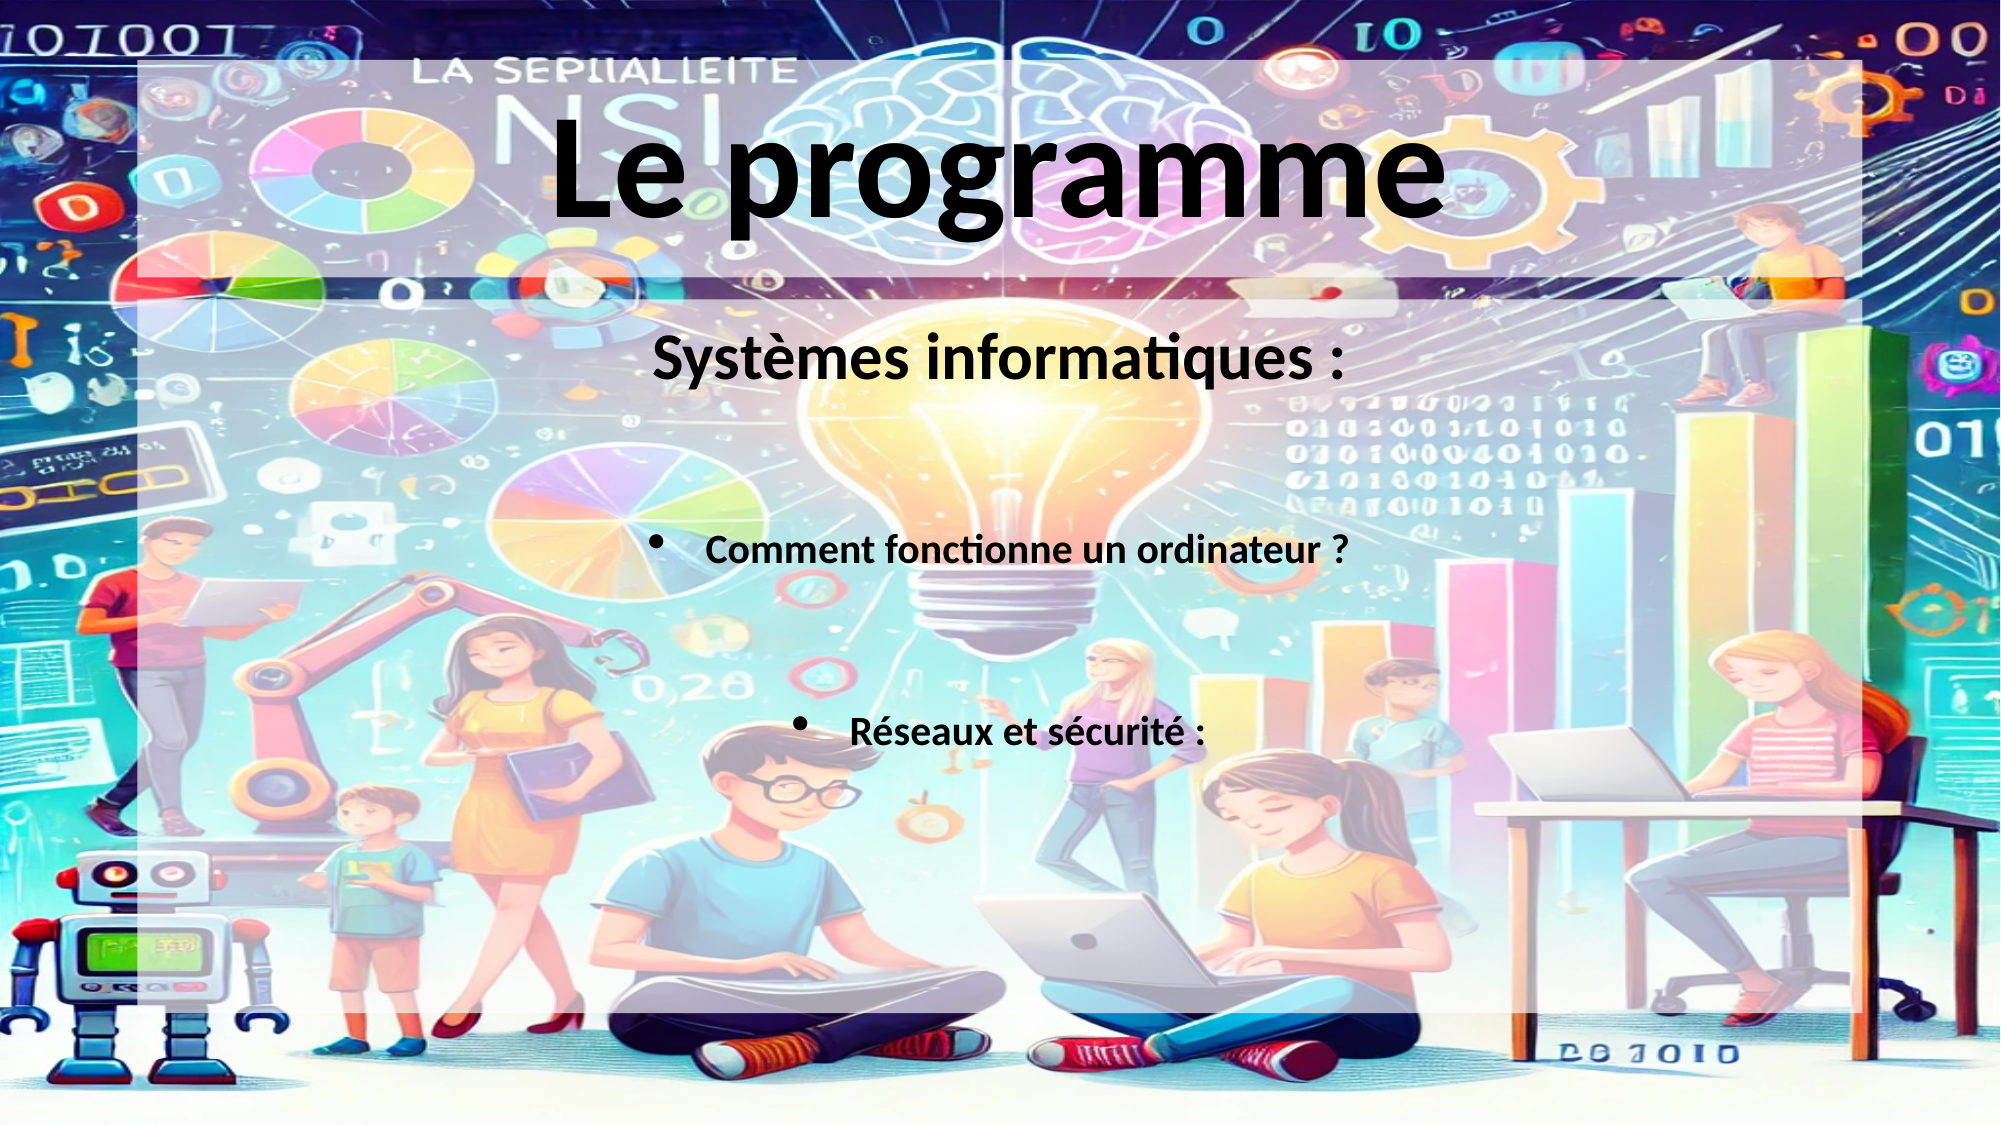

# Le programme
Systèmes informatiques :

Comment fonctionne un ordinateur ?

Réseaux et sécurité :